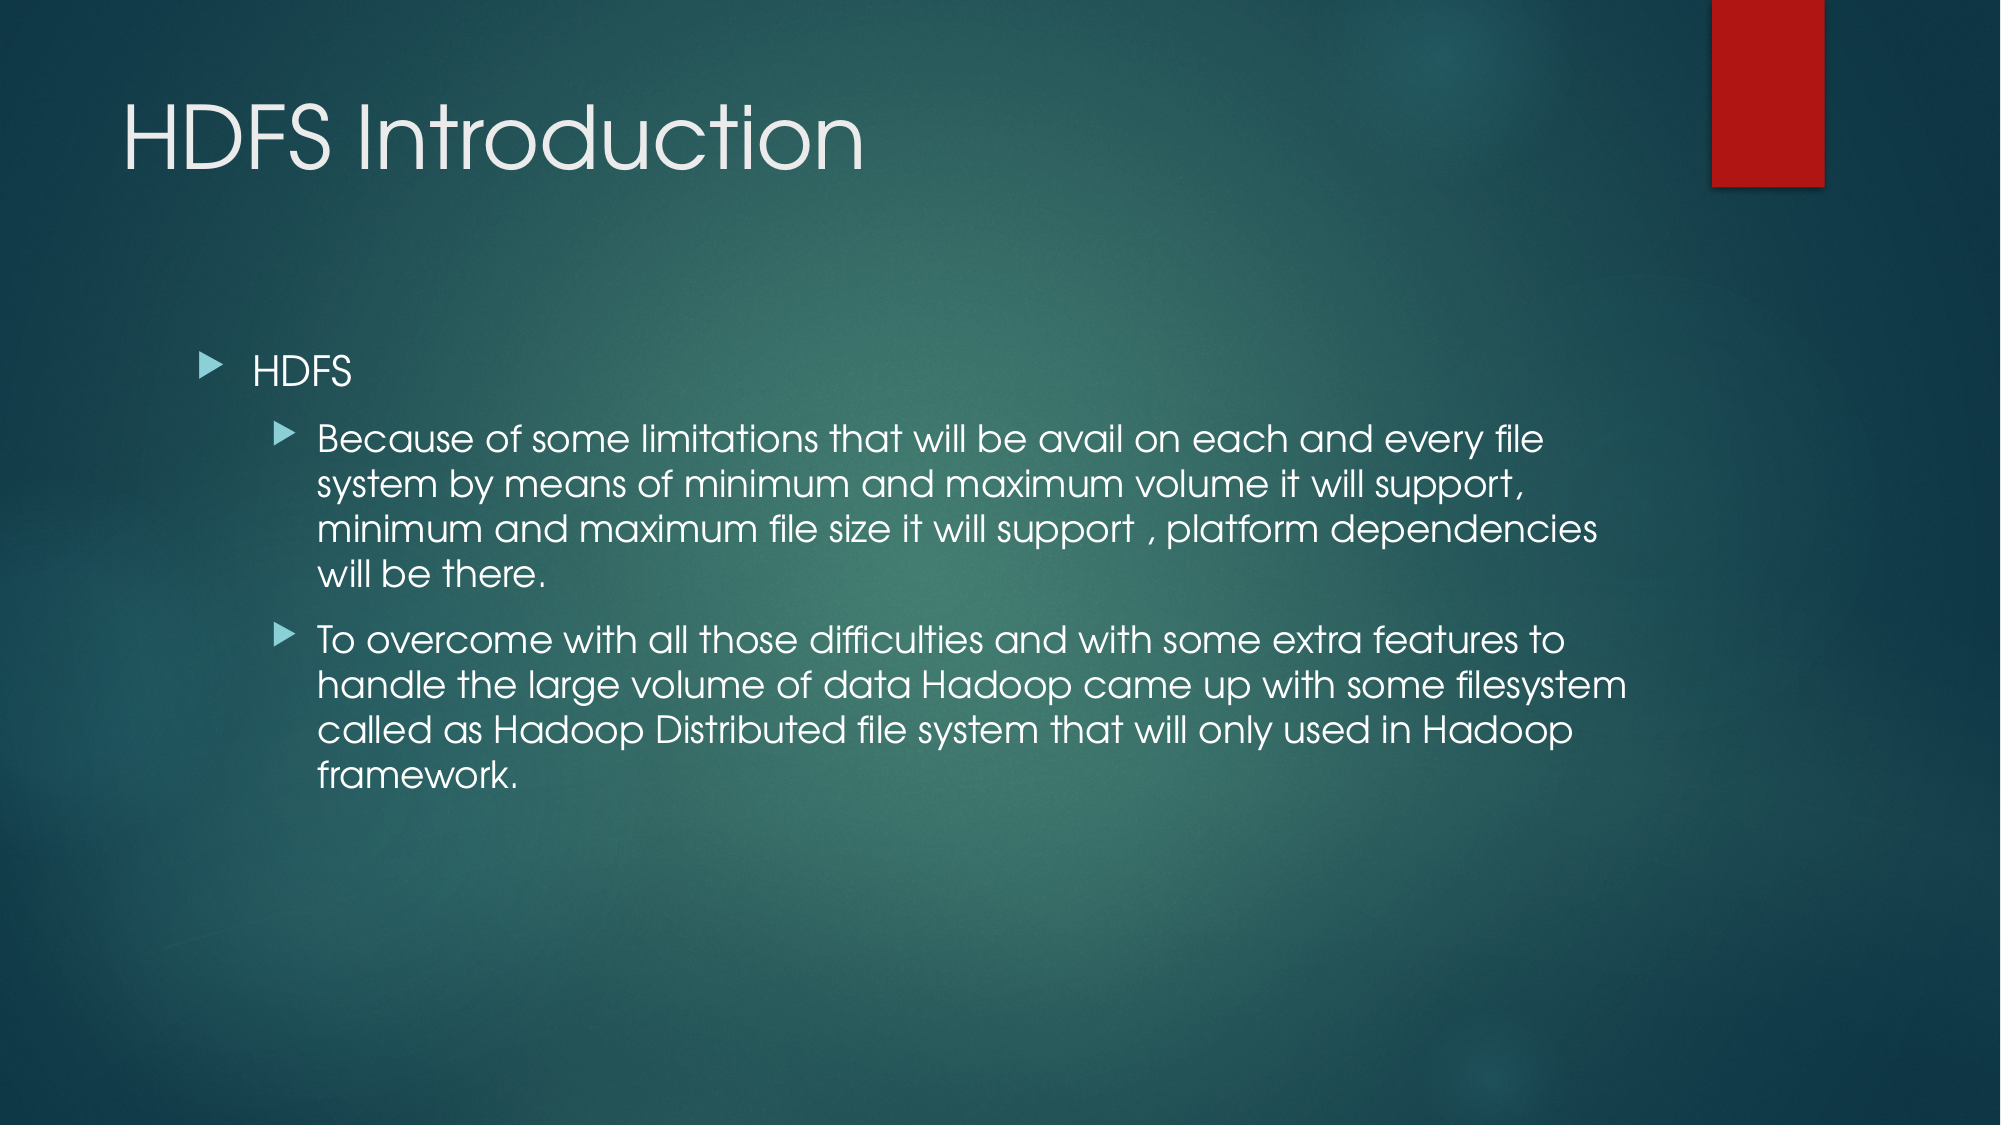

# HDFS Introduction
HDFS
Because of some limitations that will be avail on each and every file system by means of minimum and maximum volume it will support, minimum and maximum file size it will support , platform dependencies will be there.
To overcome with all those difficulties and with some extra features to handle the large volume of data Hadoop came up with some filesystem called as Hadoop Distributed file system that will only used in Hadoop framework.